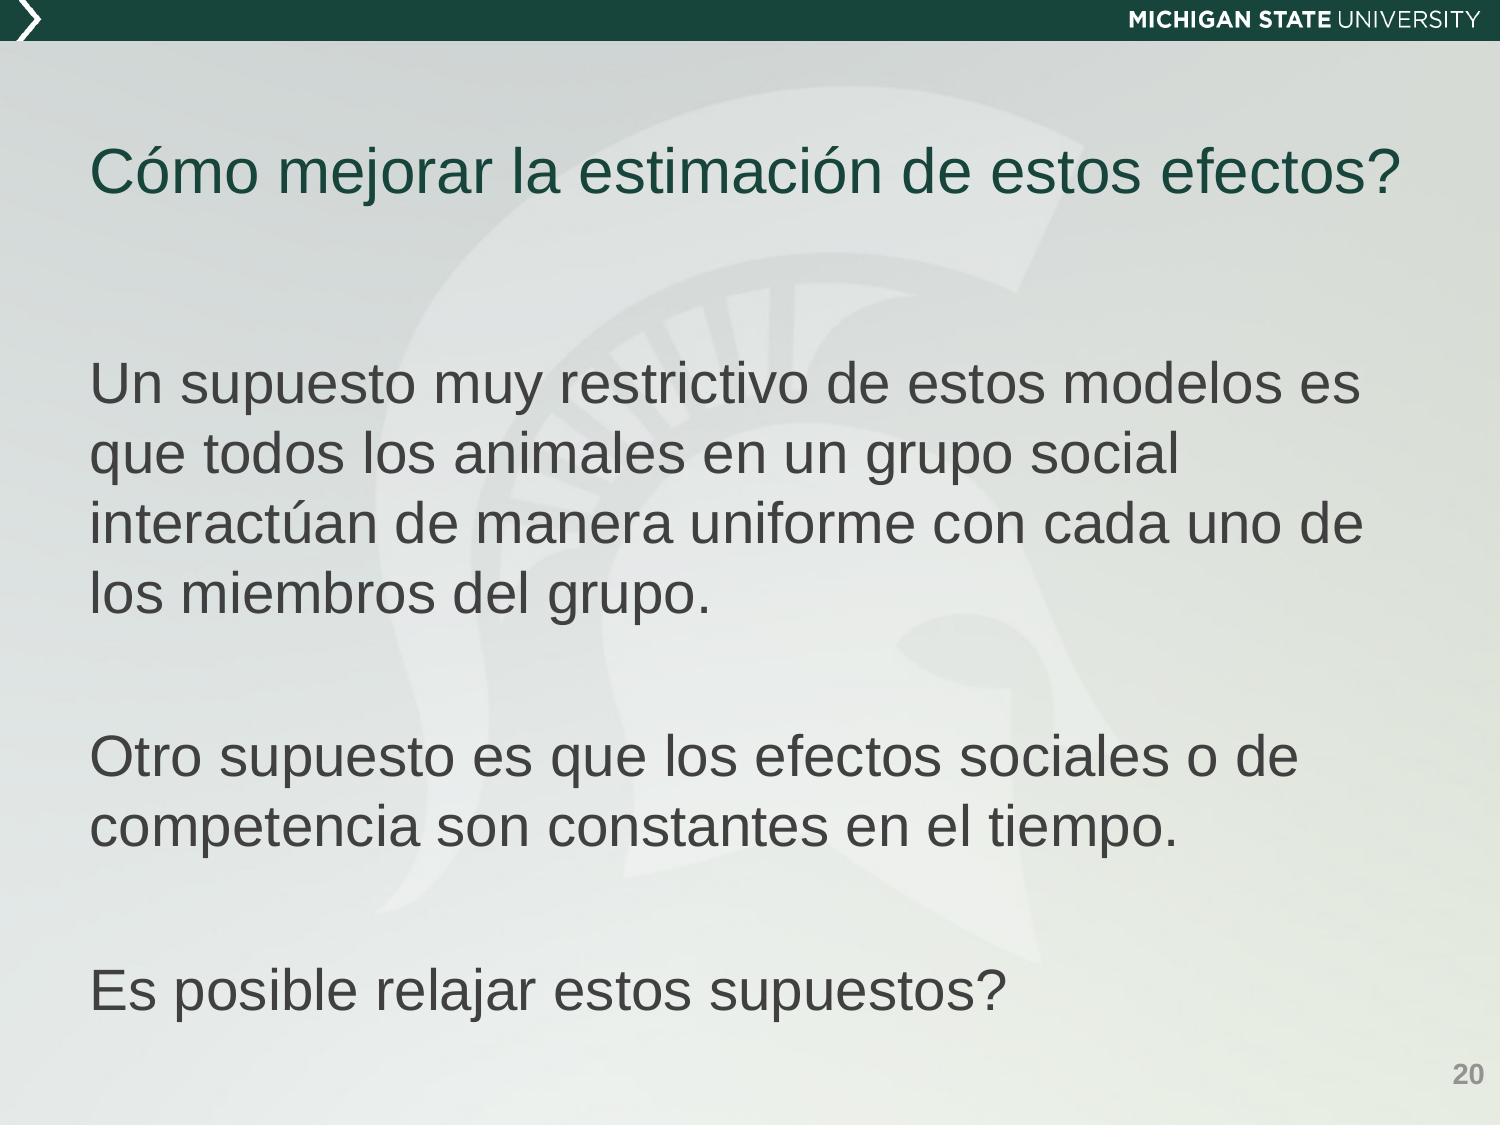

# Cómo mejorar la estimación de estos efectos?
Un supuesto muy restrictivo de estos modelos es que todos los animales en un grupo social interactúan de manera uniforme con cada uno de los miembros del grupo.

Otro supuesto es que los efectos sociales o de competencia son constantes en el tiempo.

Es posible relajar estos supuestos?
20